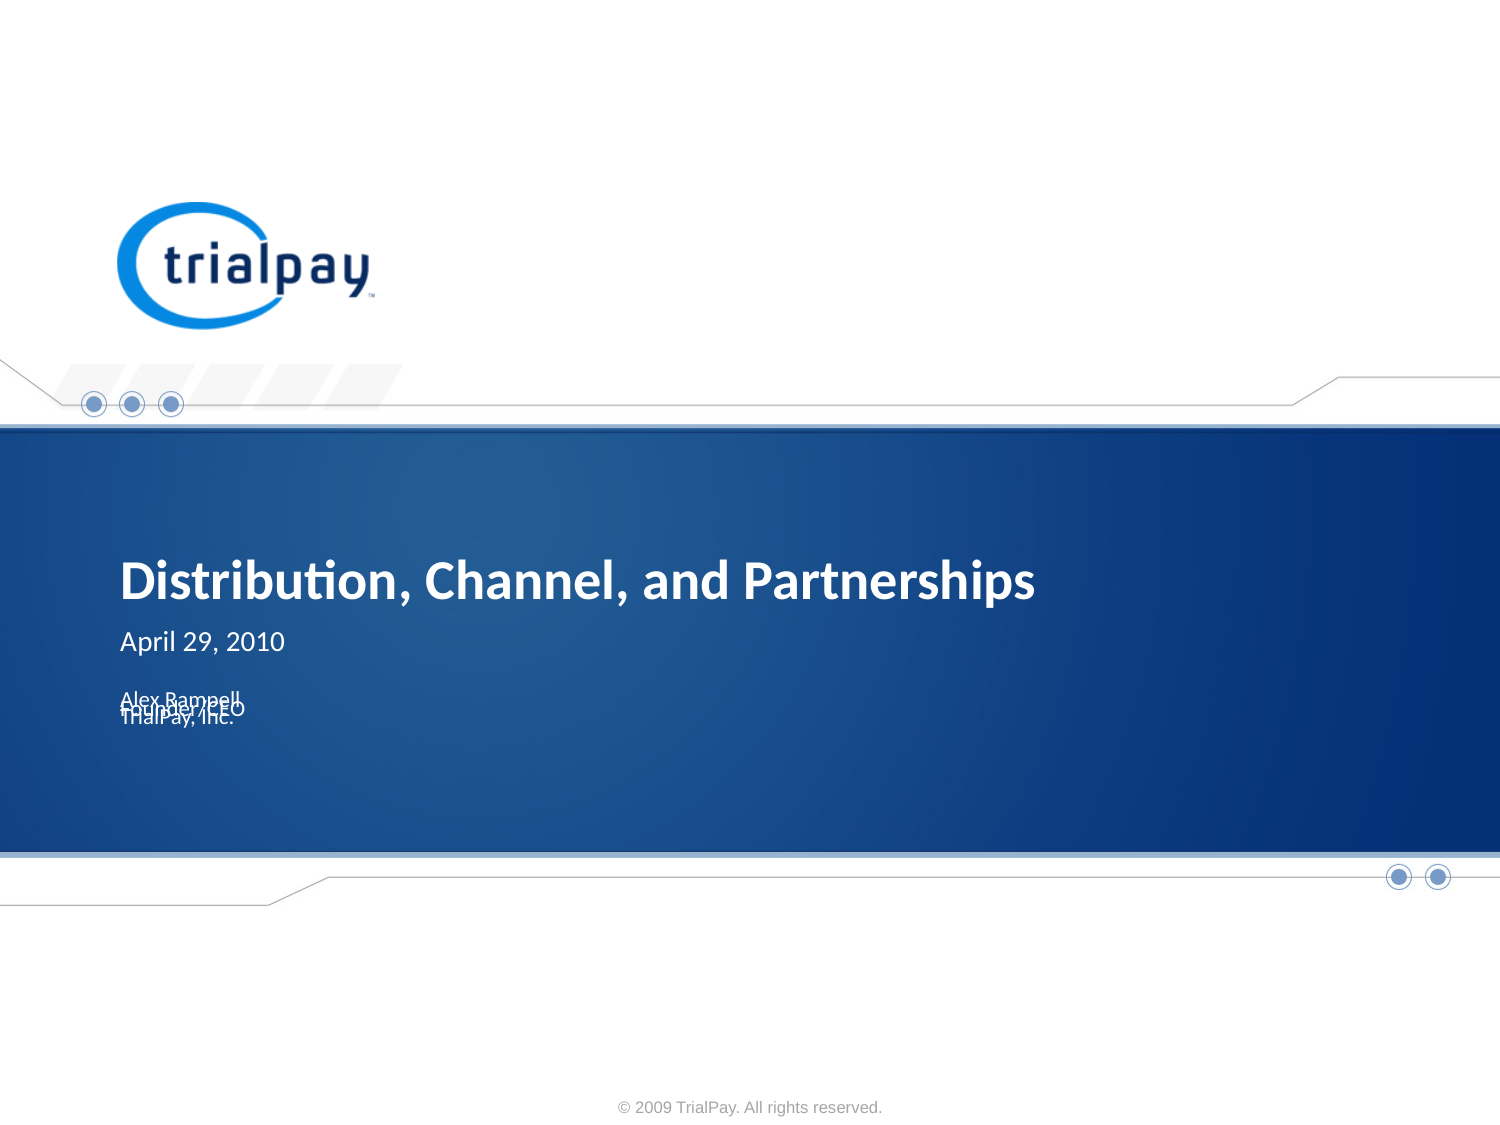

Distribution, Channel, and Partnerships
April 29, 2010
Alex Rampell
Founder/CEO
TrialPay, Inc.